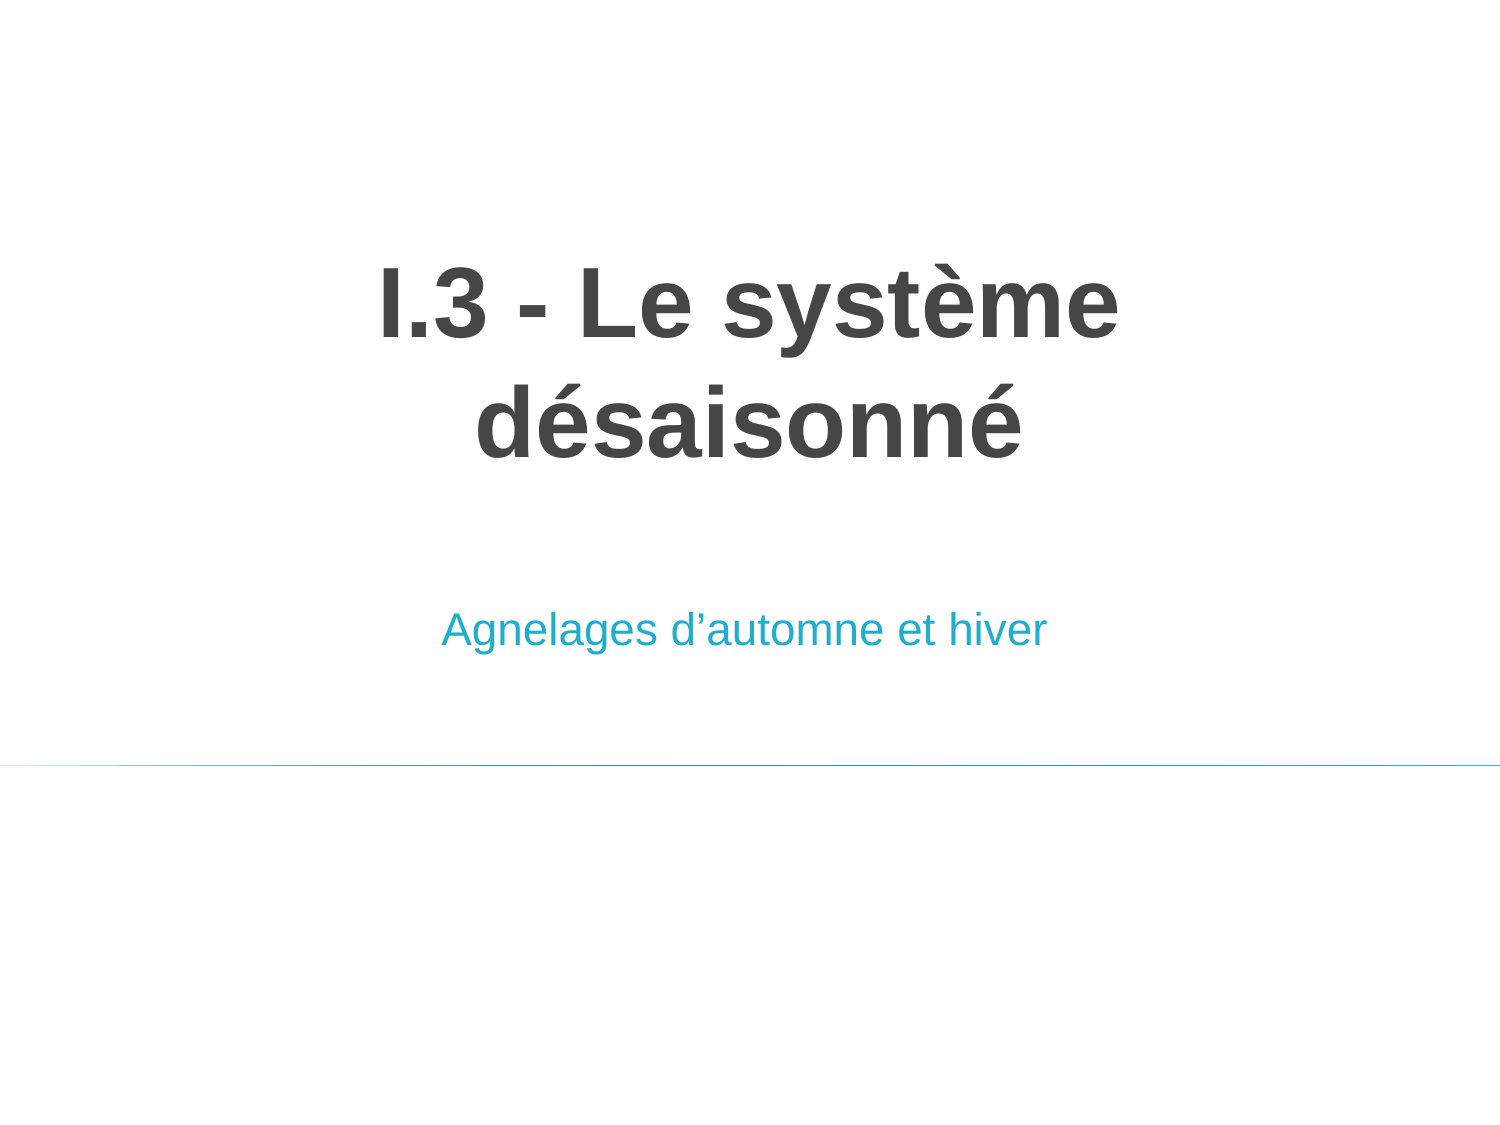

# I.3 - Le système désaisonné
Agnelages d’automne et hiver